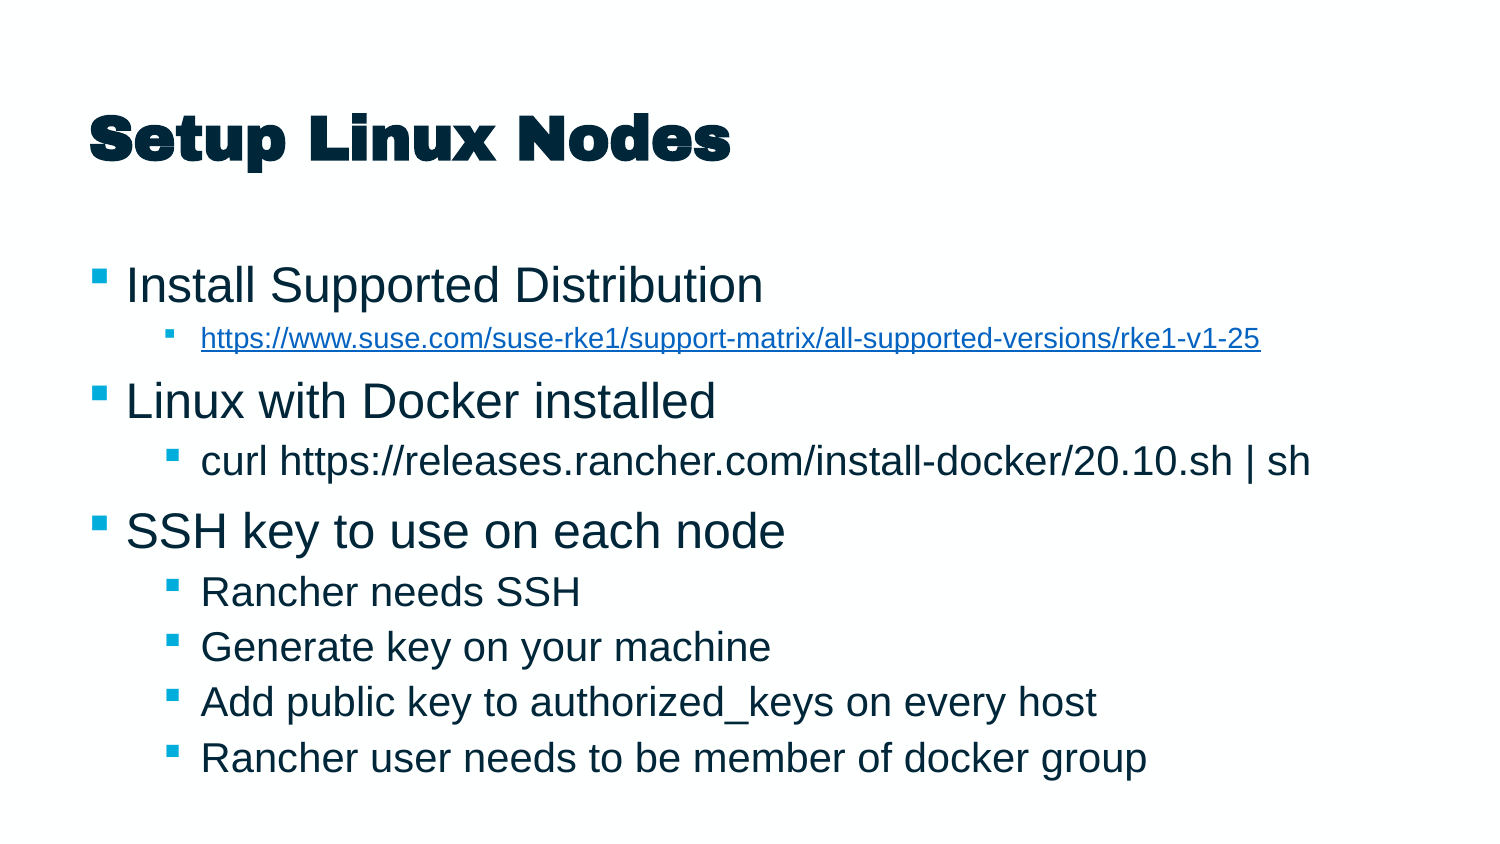

# Setup Linux Nodes
Install Supported Distribution
https://www.suse.com/suse-rke1/support-matrix/all-supported-versions/rke1-v1-25
Linux with Docker installed
curl https://releases.rancher.com/install-docker/20.10.sh | sh
SSH key to use on each node
Rancher needs SSH
Generate key on your machine
Add public key to authorized_keys on every host
Rancher user needs to be member of docker group